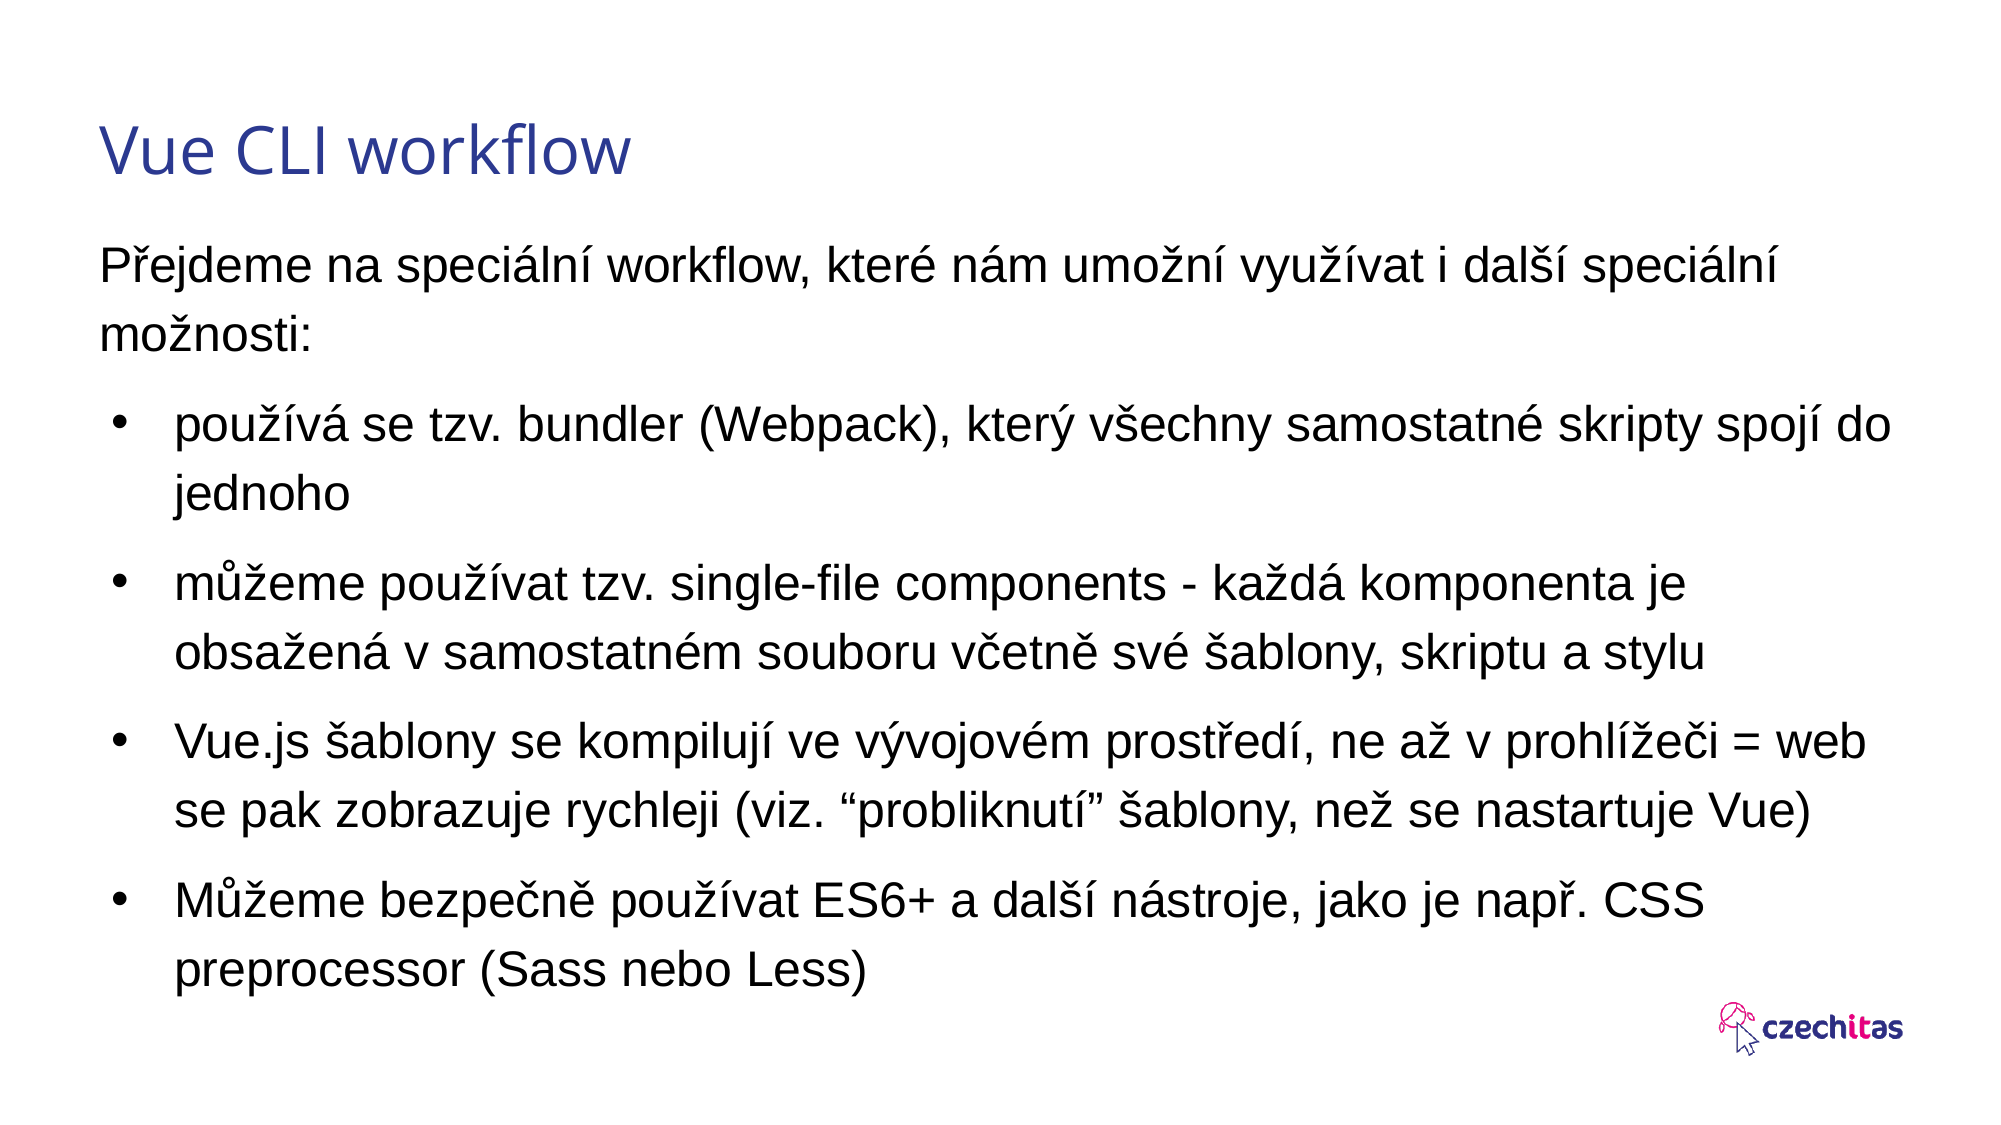

# Vue CLI workflow
Přejdeme na speciální workflow, které nám umožní využívat i další speciální možnosti:
používá se tzv. bundler (Webpack), který všechny samostatné skripty spojí do jednoho
můžeme používat tzv. single-file components - každá komponenta je obsažená v samostatném souboru včetně své šablony, skriptu a stylu
Vue.js šablony se kompilují ve vývojovém prostředí, ne až v prohlížeči = web se pak zobrazuje rychleji (viz. “probliknutí” šablony, než se nastartuje Vue)
Můžeme bezpečně používat ES6+ a další nástroje, jako je např. CSS preprocessor (Sass nebo Less)